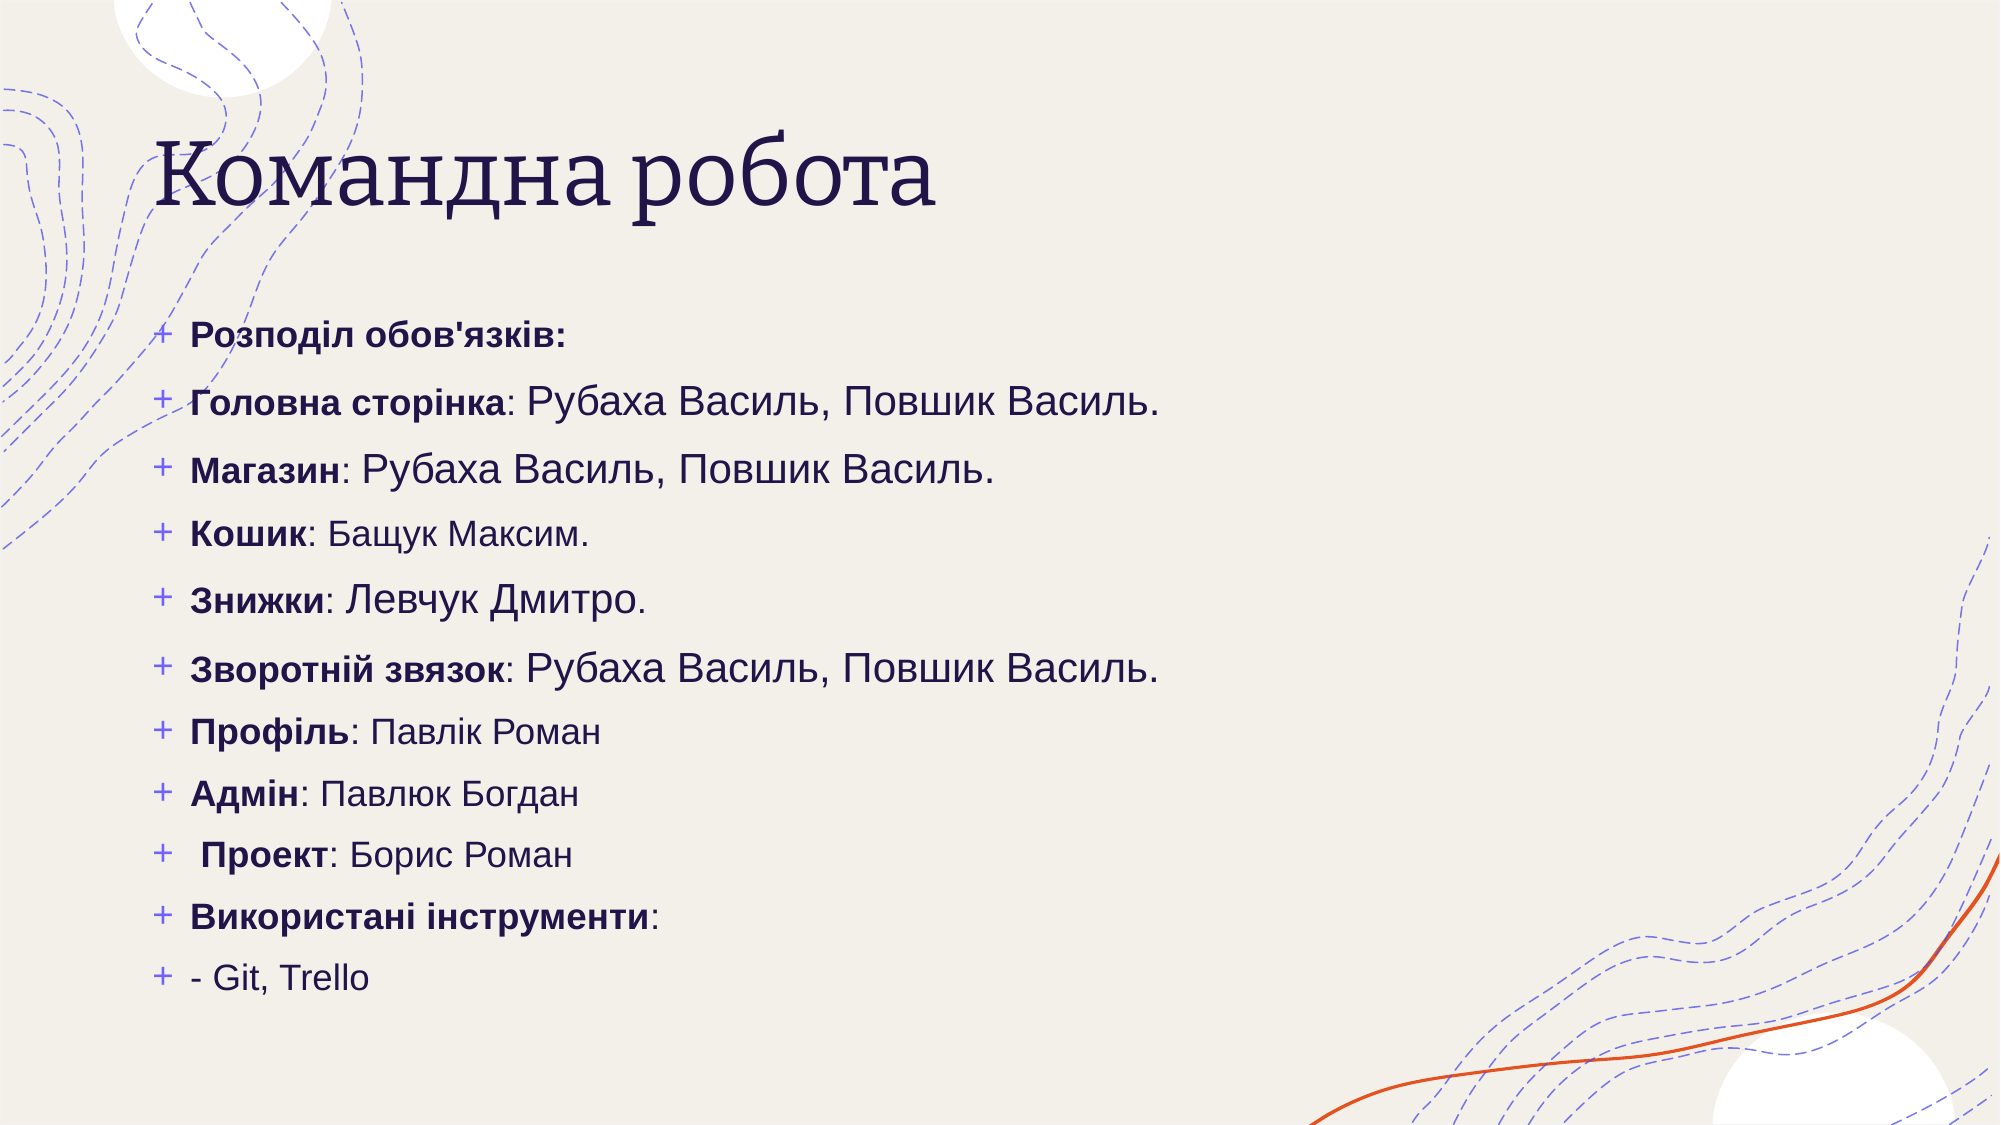

# Командна робота
Розподіл обов'язків:
Головна сторінка: Рубаха Василь, Повшик Василь.
Магазин: Рубаха Василь, Повшик Василь.
Кошик: Бащук Максим.
Знижки: Левчук Дмитро.
Зворотній звязок: Рубаха Василь, Повшик Василь.
Профіль: Павлік Роман
Адмін: Павлюк Богдан
 Проект: Борис Роман
Використані інструменти:
- Git, Trello
14